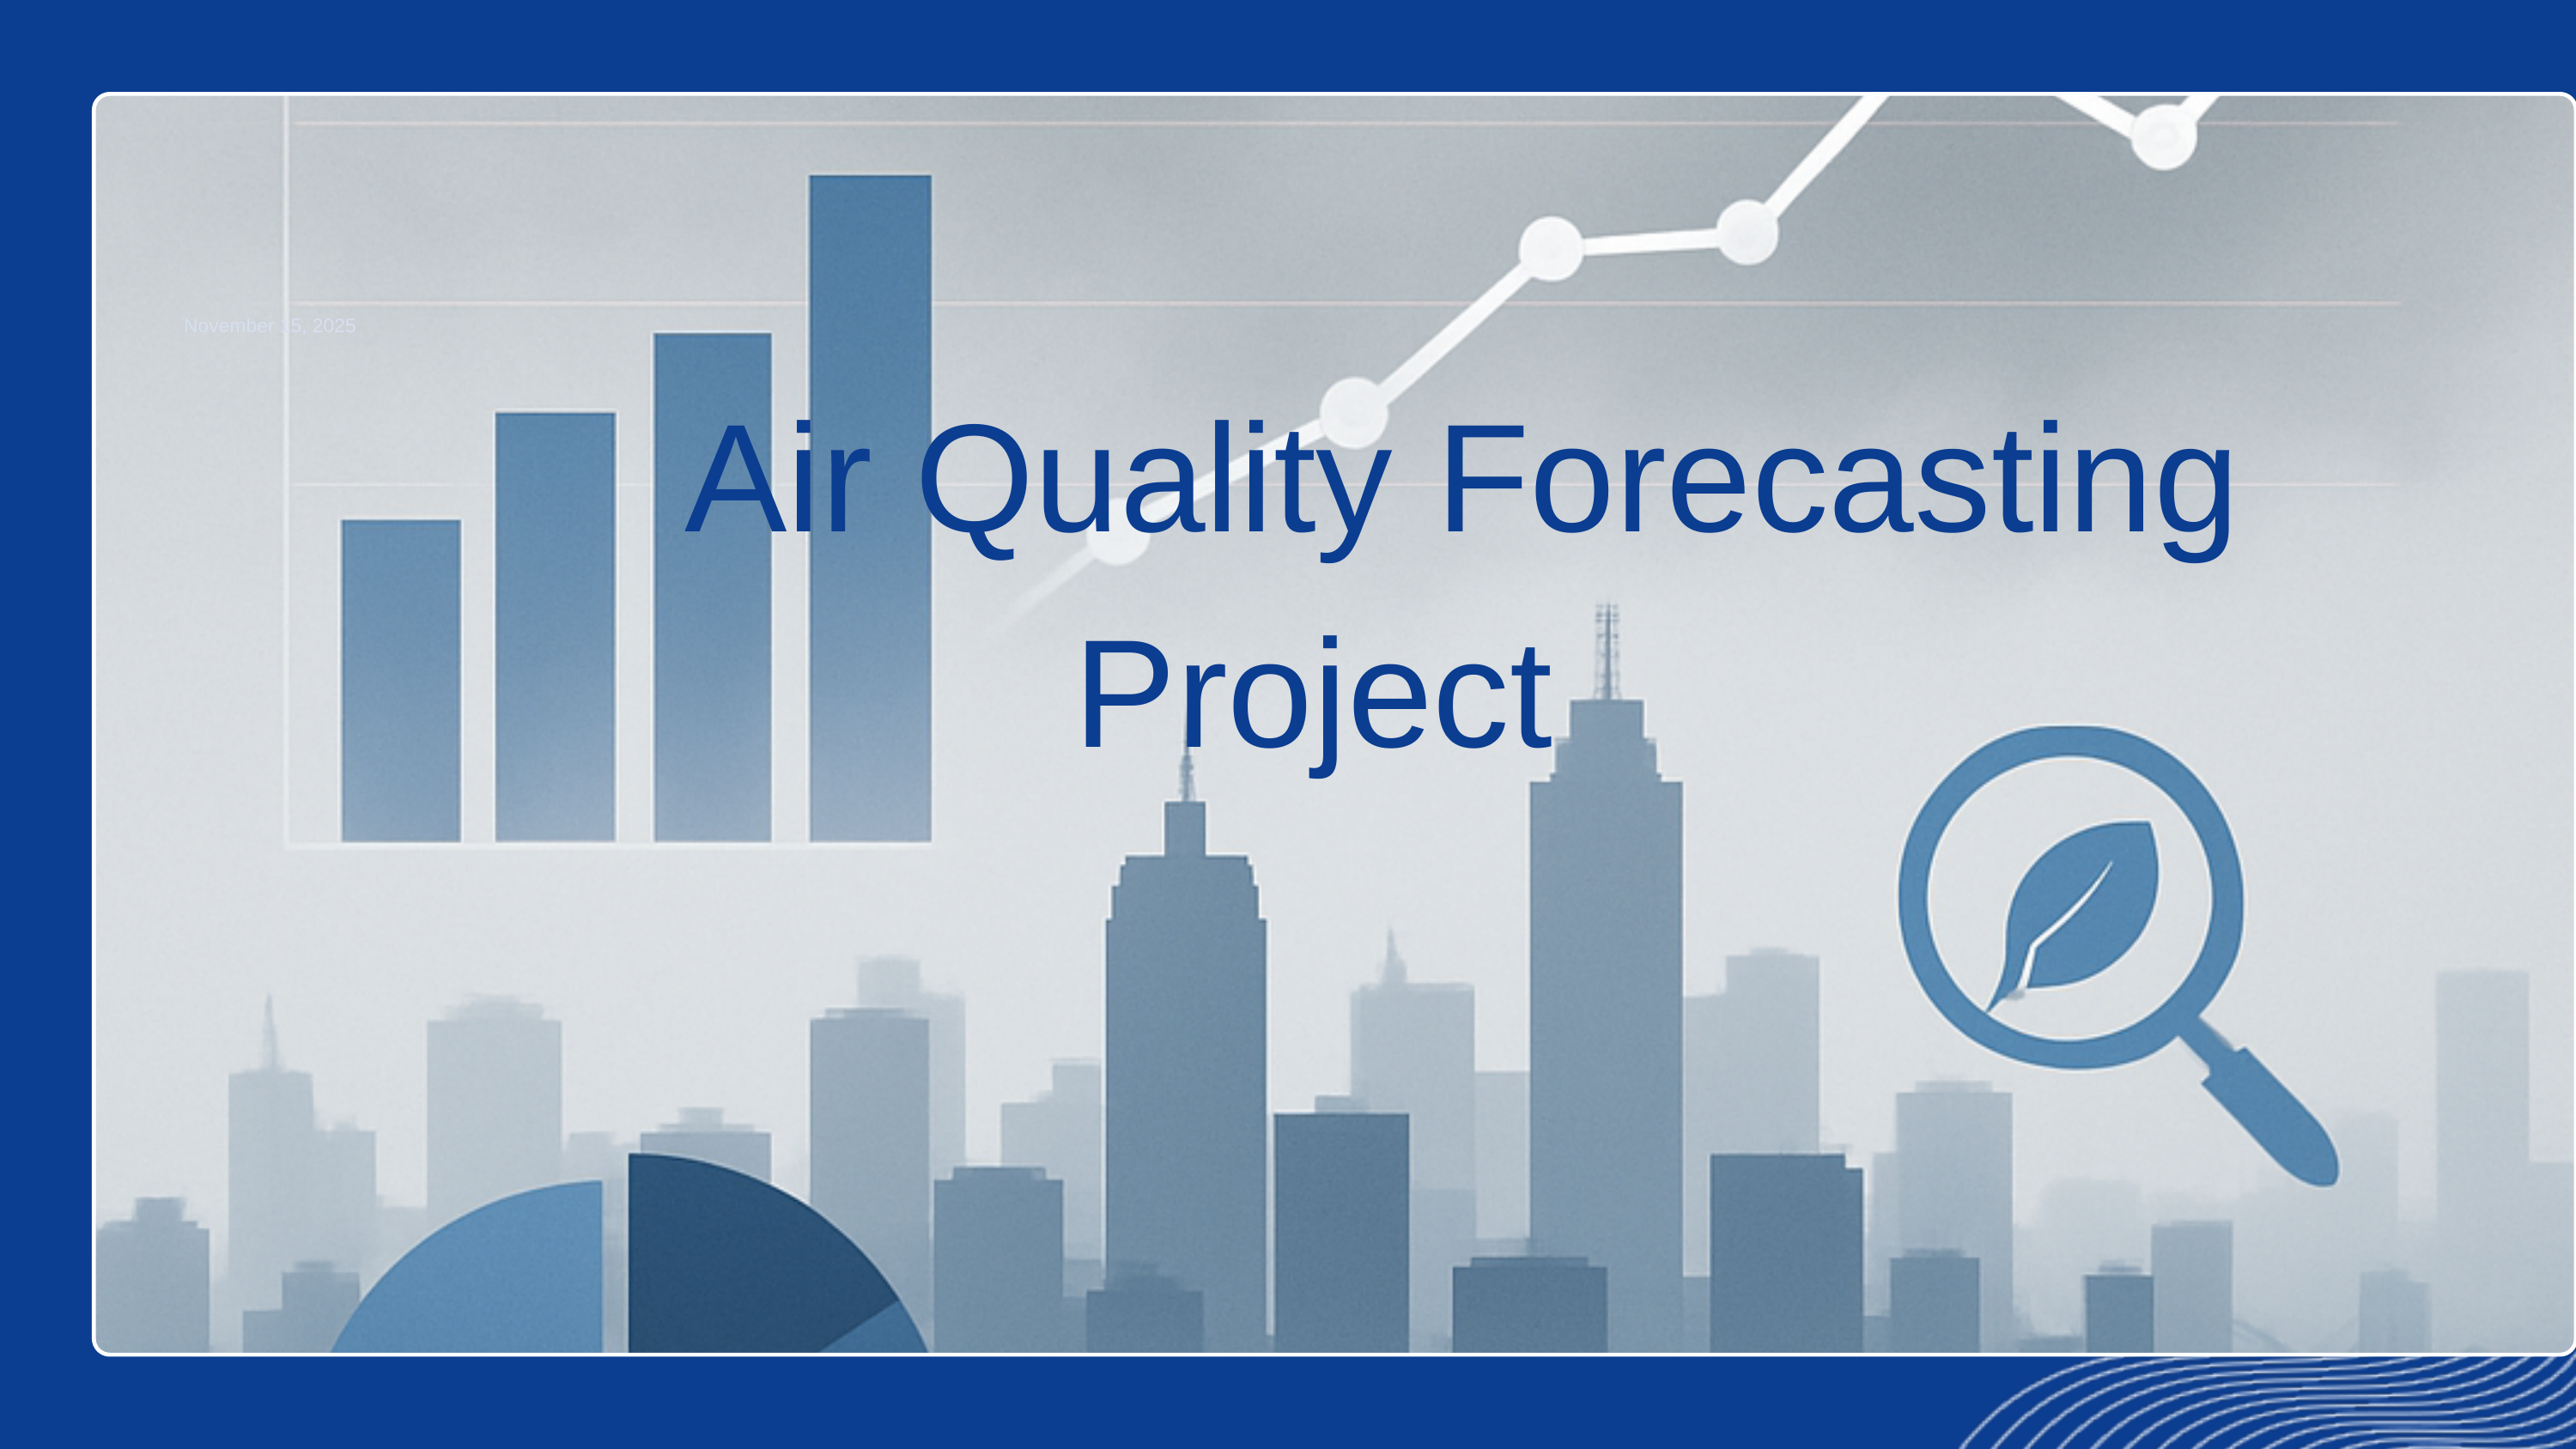

November 15, 2025
      Air Quality Forecasting Project